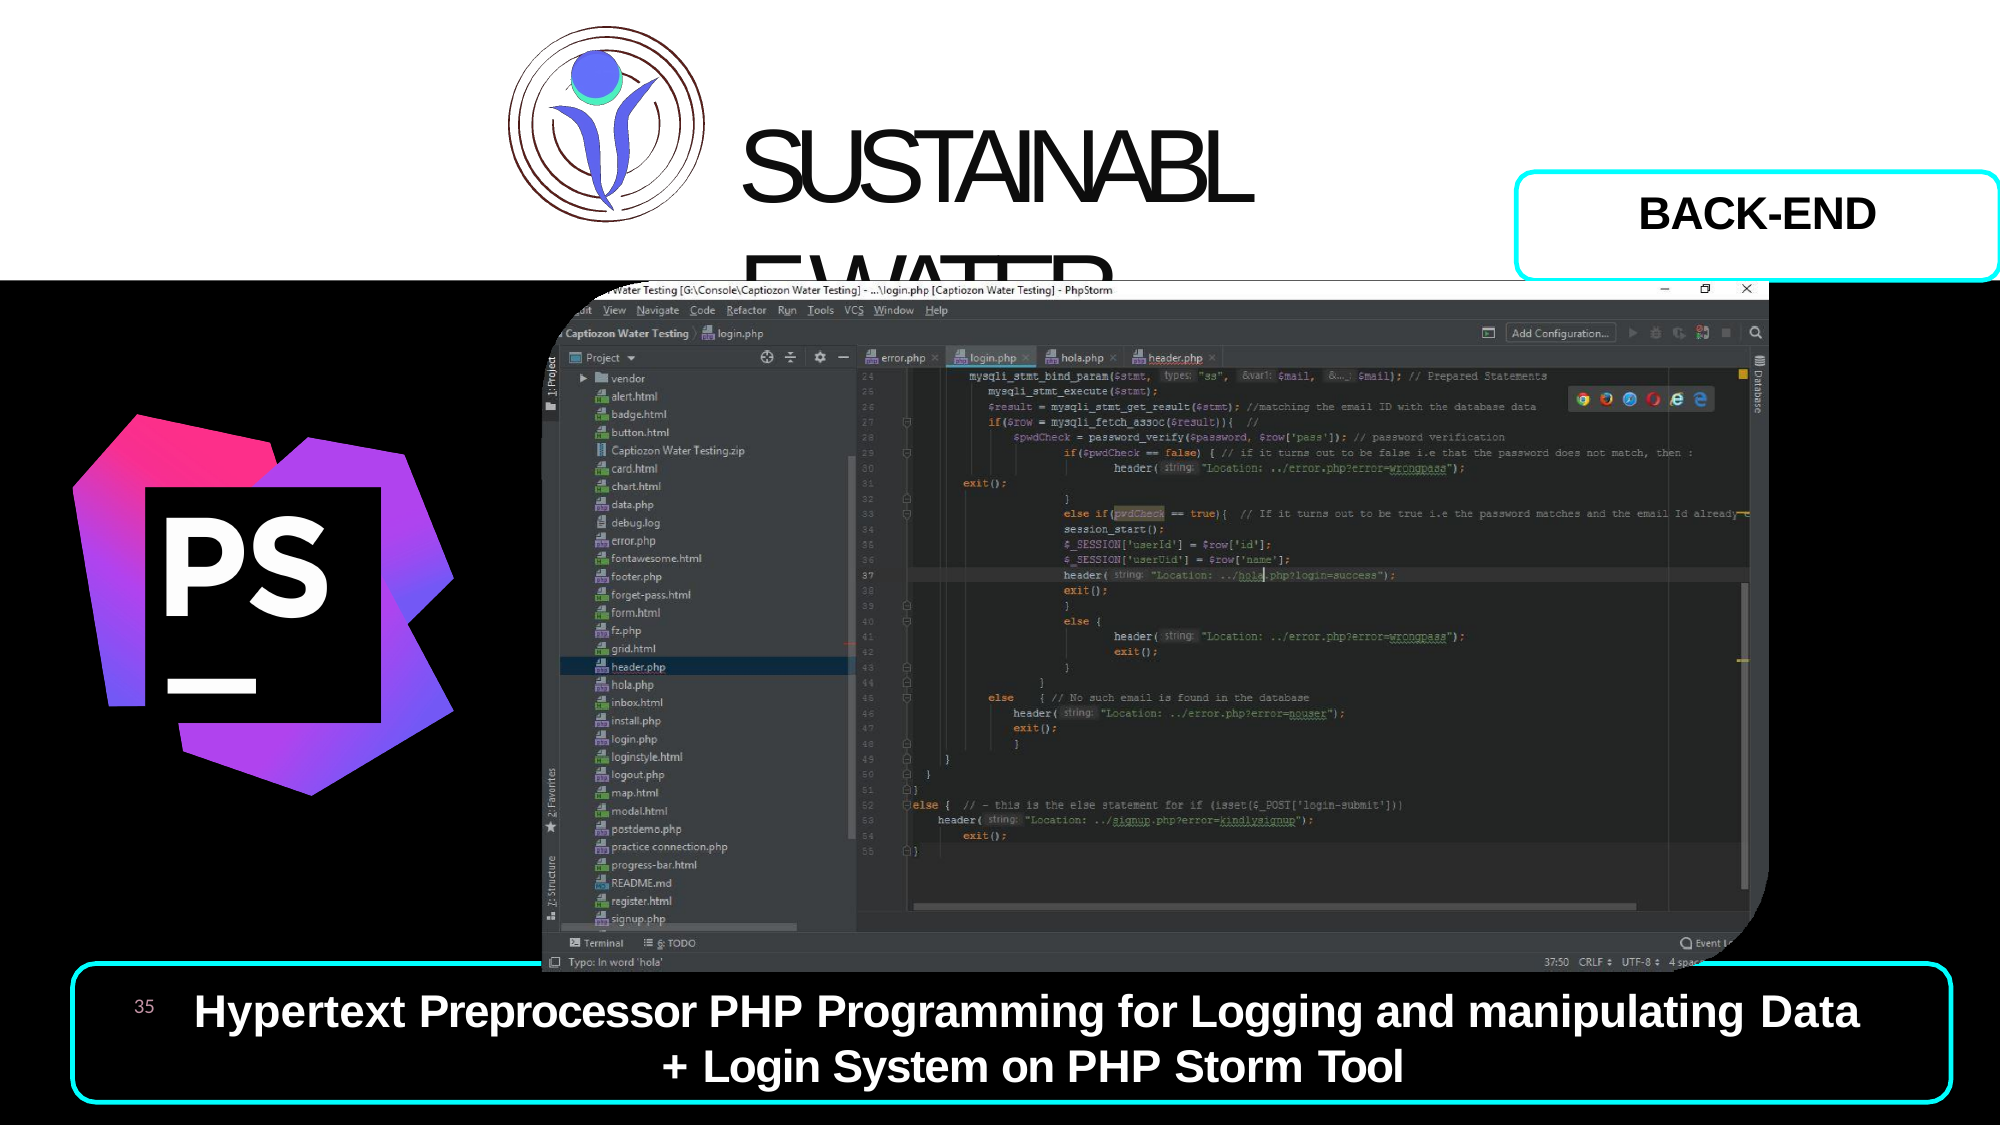

# Sustainable Water Testing System
BACK-END

Hypertext Preprocessor PHP Programming for Logging and manipulating Data
+ Login System on PHP Storm Tool
35